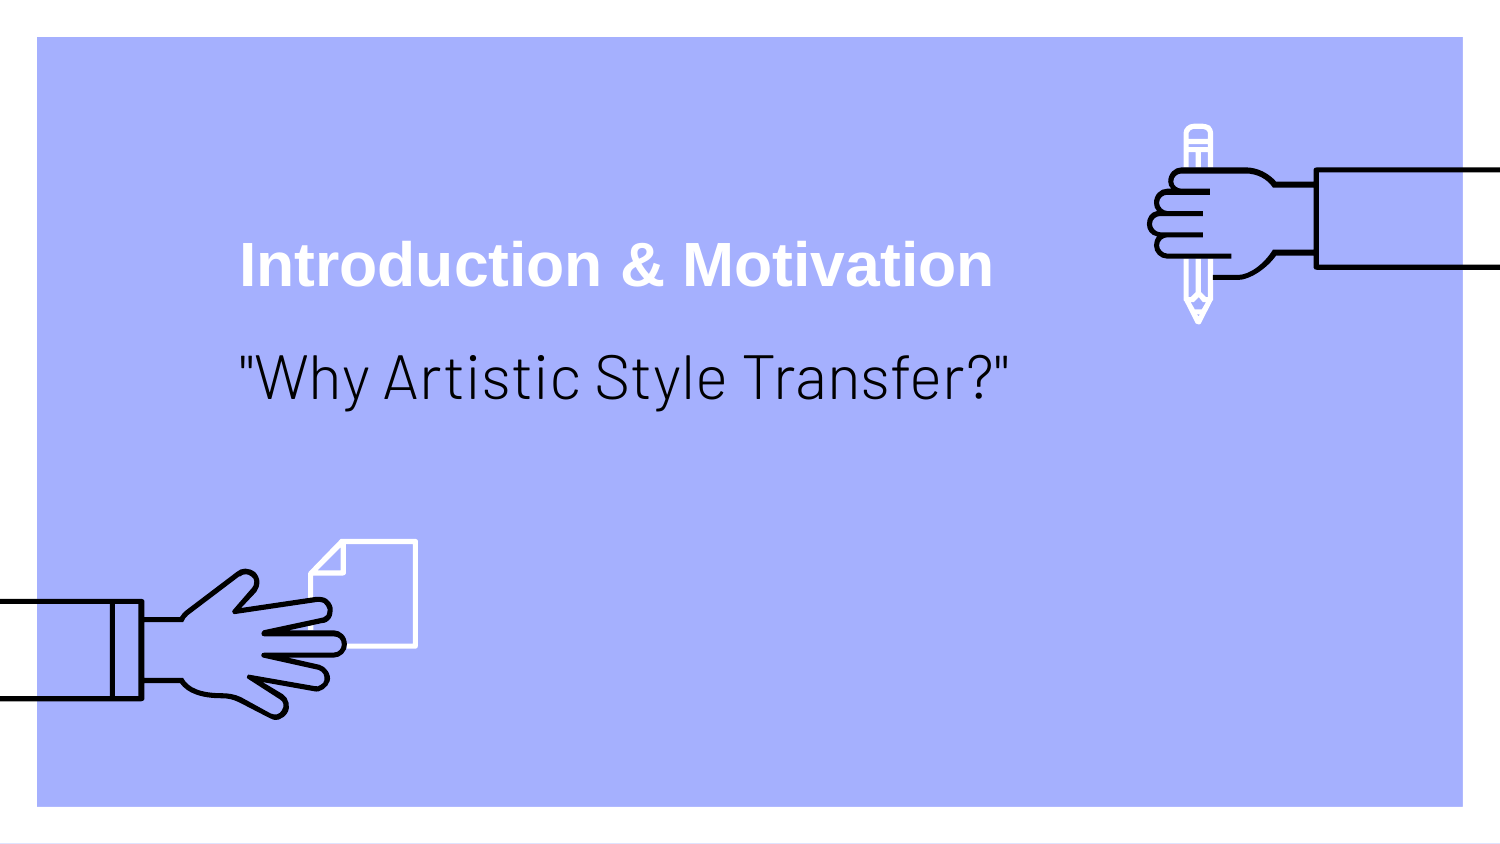

# Introduction & Motivation

"Why Artistic Style Transfer?"